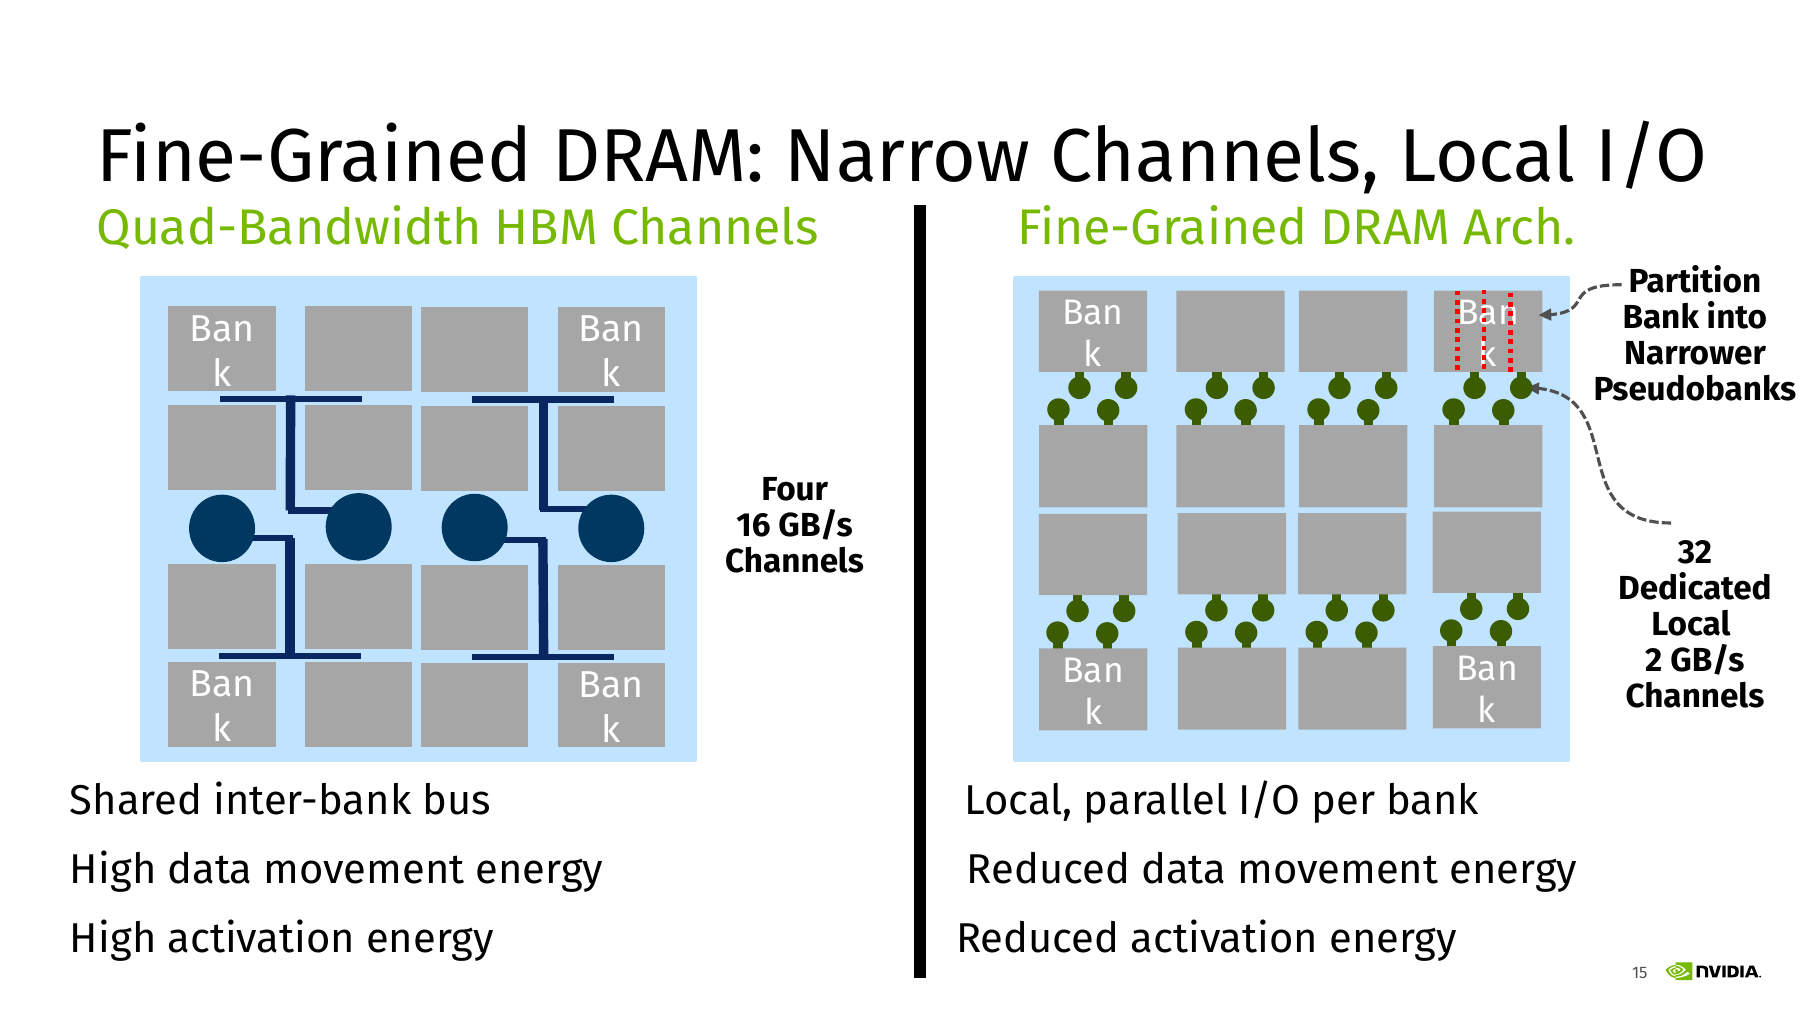

# Fine-Grained DRAM: Narrow Channels, Local I/O
Quad-Bandwidth HBM Channels               Fine-Grained DRAM Arch.
Partition Bank into
Narrower Pseudobanks

Bank

Bank
Bank

Bank

Four
16 GB/s
Channels

32
Dedicated
Local
2 GB/s
Channels

Bank

Bank
Bank

Bank
Shared inter-bank bus                                           Local, parallel I/O per bank
High data movement energy                                 Reduced data movement energy
High activation energy                                          Reduced activation energy